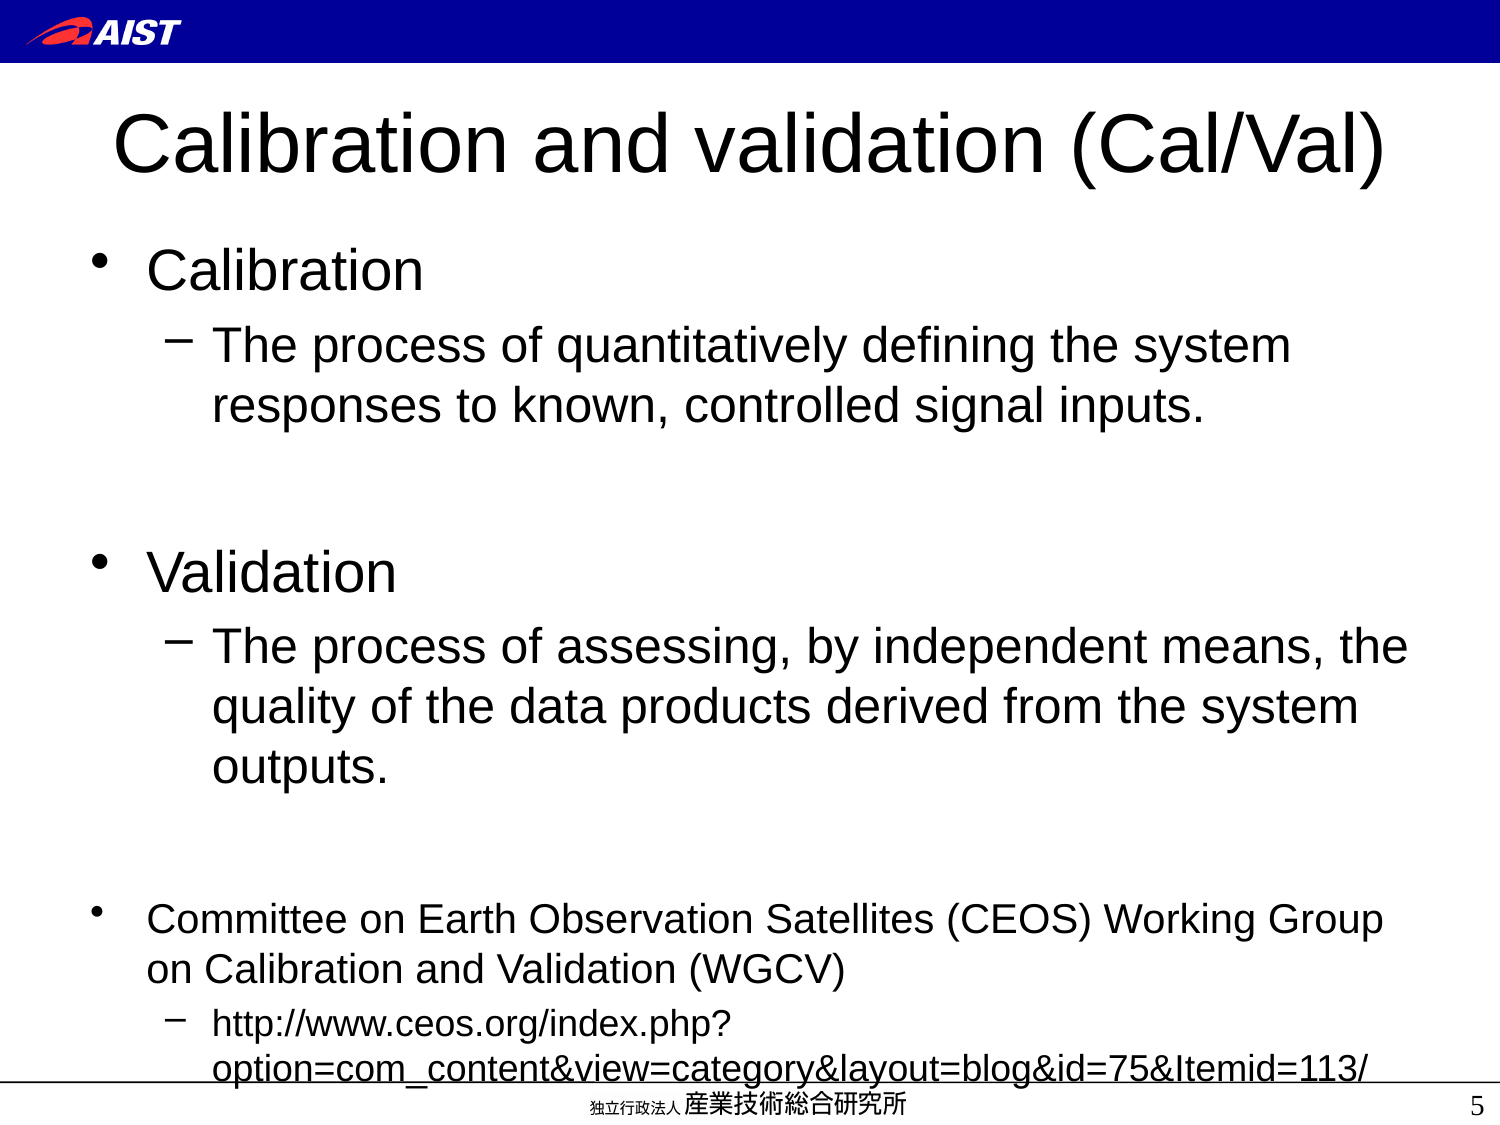

# Calibration and validation (Cal/Val)
Calibration
The process of quantitatively defining the system responses to known, controlled signal inputs.

Validation
The process of assessing, by independent means, the quality of the data products derived from the system outputs.

Committee on Earth Observation Satellites (CEOS) Working Group on Calibration and Validation (WGCV)
http://www.ceos.org/index.php?option=com_content&view=category&layout=blog&id=75&Itemid=113/
5